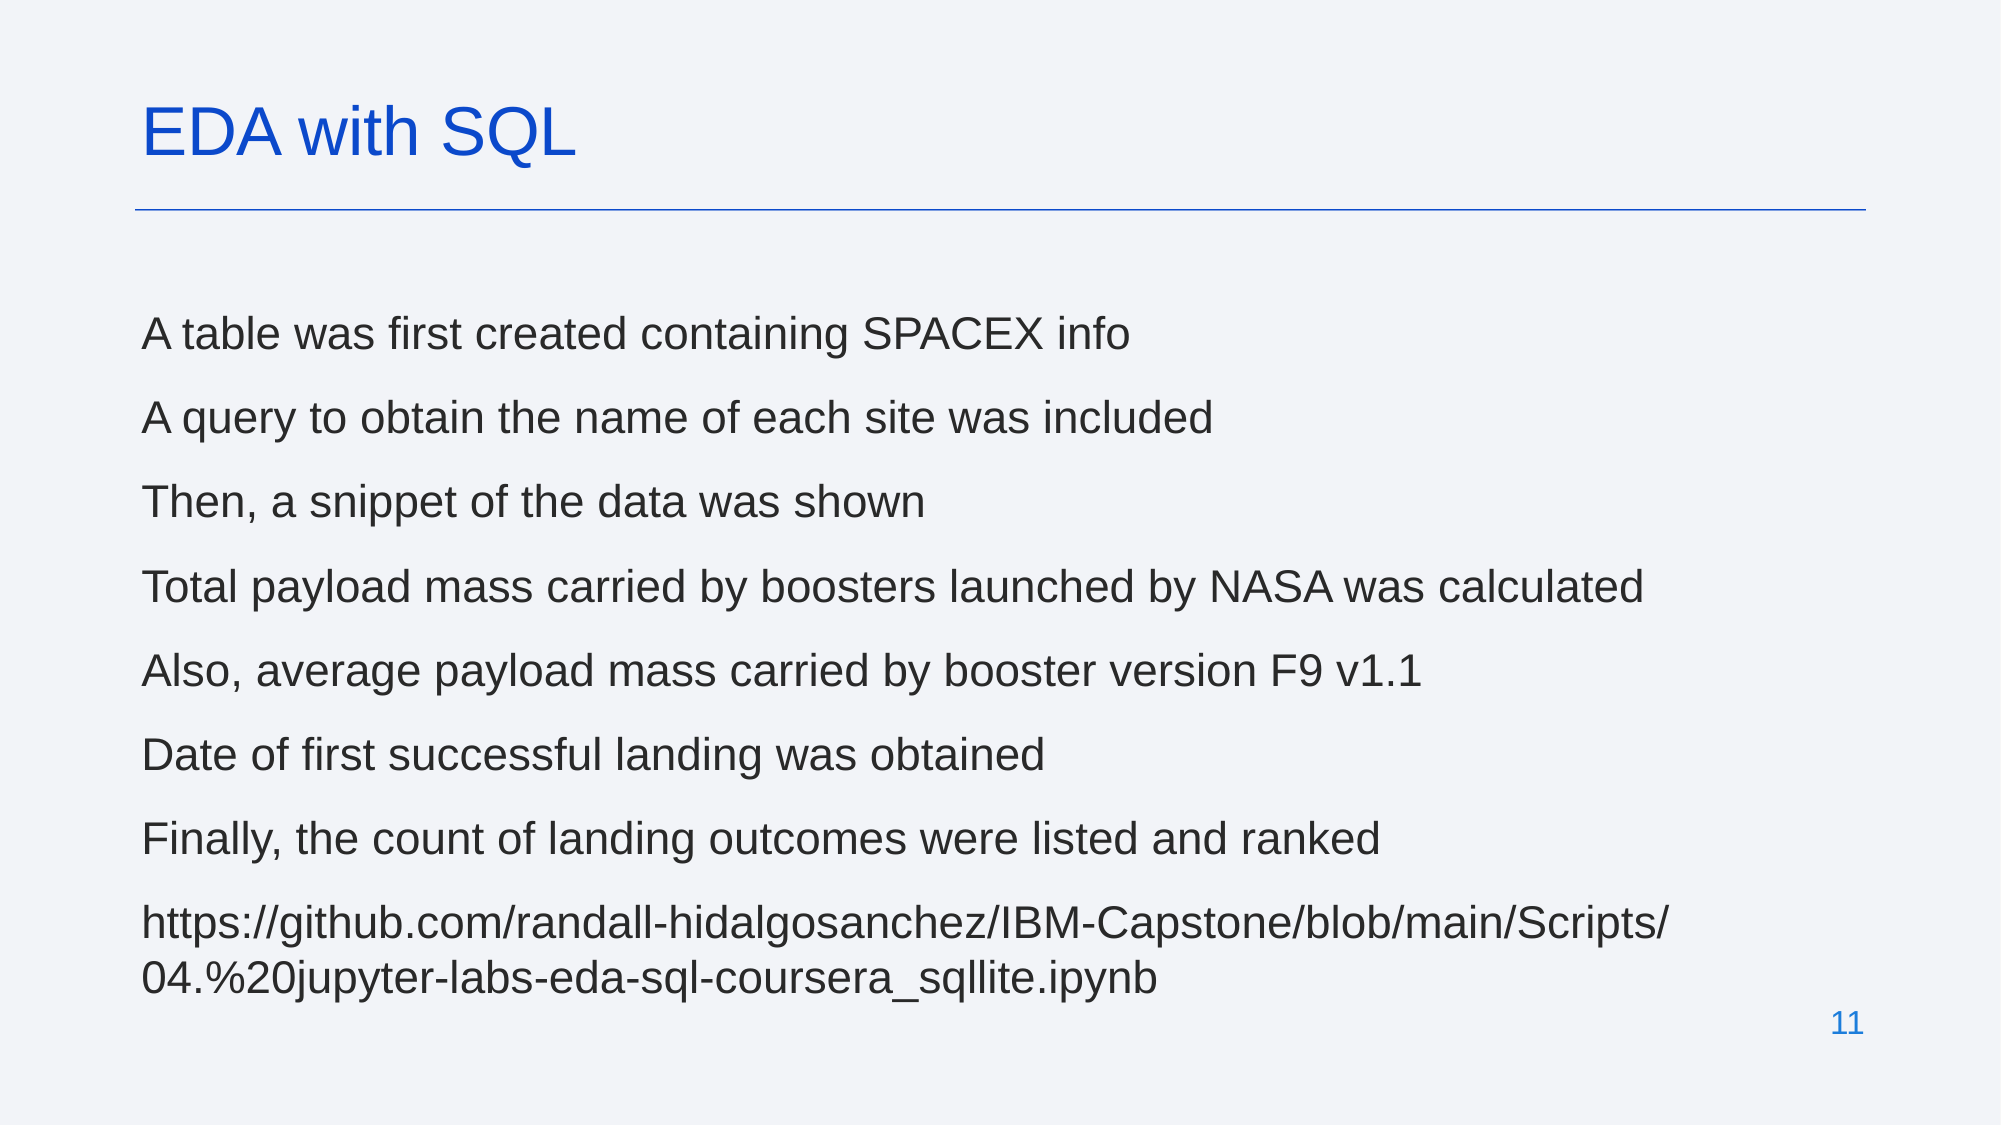

EDA with SQL
A table was first created containing SPACEX info
A query to obtain the name of each site was included
Then, a snippet of the data was shown
Total payload mass carried by boosters launched by NASA was calculated
Also, average payload mass carried by booster version F9 v1.1
Date of first successful landing was obtained
Finally, the count of landing outcomes were listed and ranked
https://github.com/randall-hidalgosanchez/IBM-Capstone/blob/main/Scripts/04.%20jupyter-labs-eda-sql-coursera_sqllite.ipynb

11